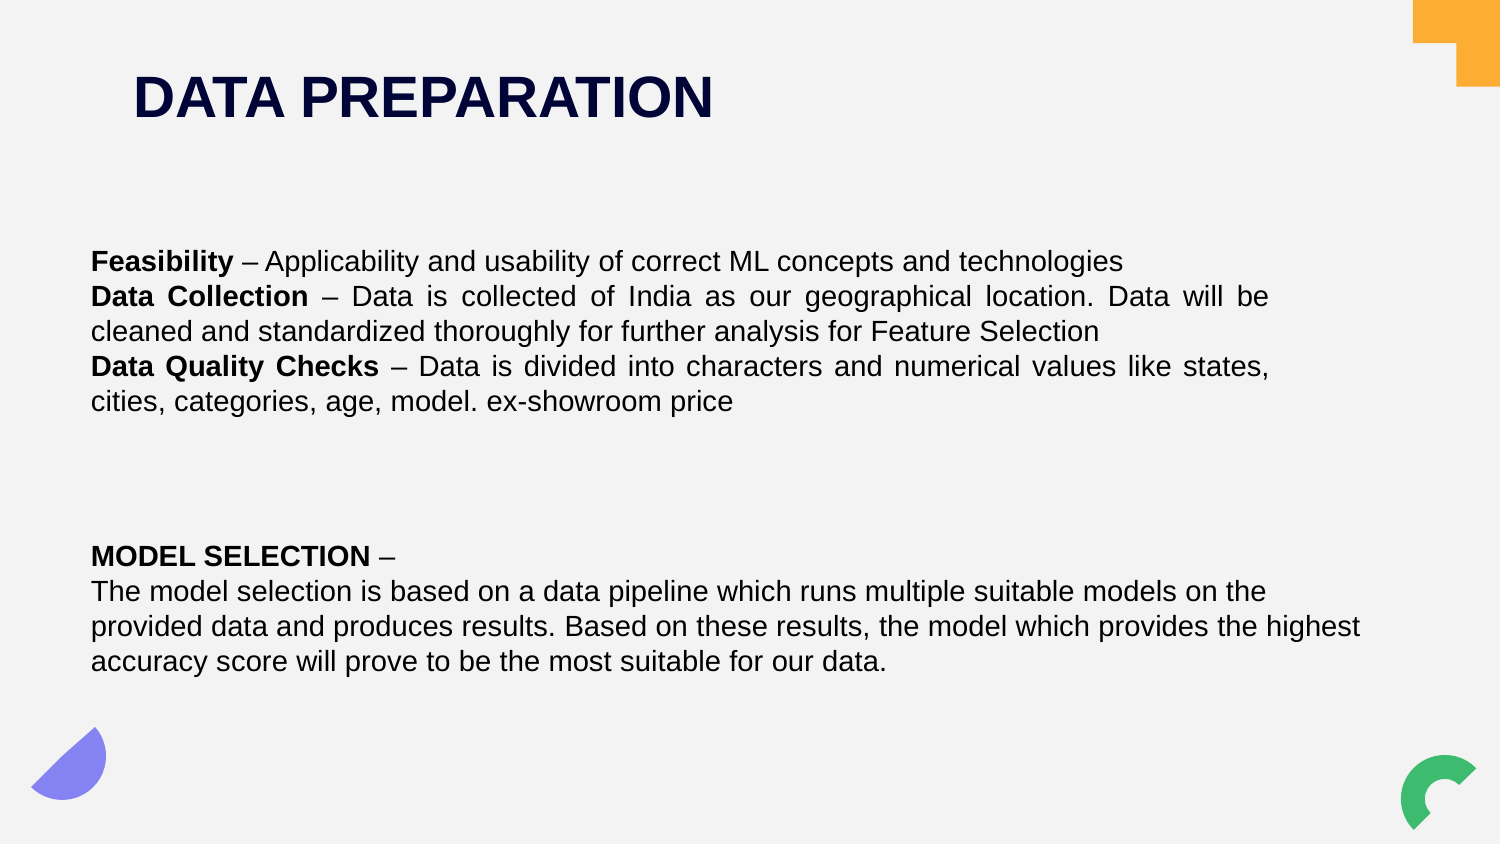

# DATA PREPARATION
Feasibility – Applicability and usability of correct ML concepts and technologies
Data Collection – Data is collected of India as our geographical location. Data will be cleaned and standardized thoroughly for further analysis for Feature Selection
Data Quality Checks – Data is divided into characters and numerical values like states, cities, categories, age, model. ex-showroom price
MODEL SELECTION –
The model selection is based on a data pipeline which runs multiple suitable models on the provided data and produces results. Based on these results, the model which provides the highest accuracy score will prove to be the most suitable for our data.